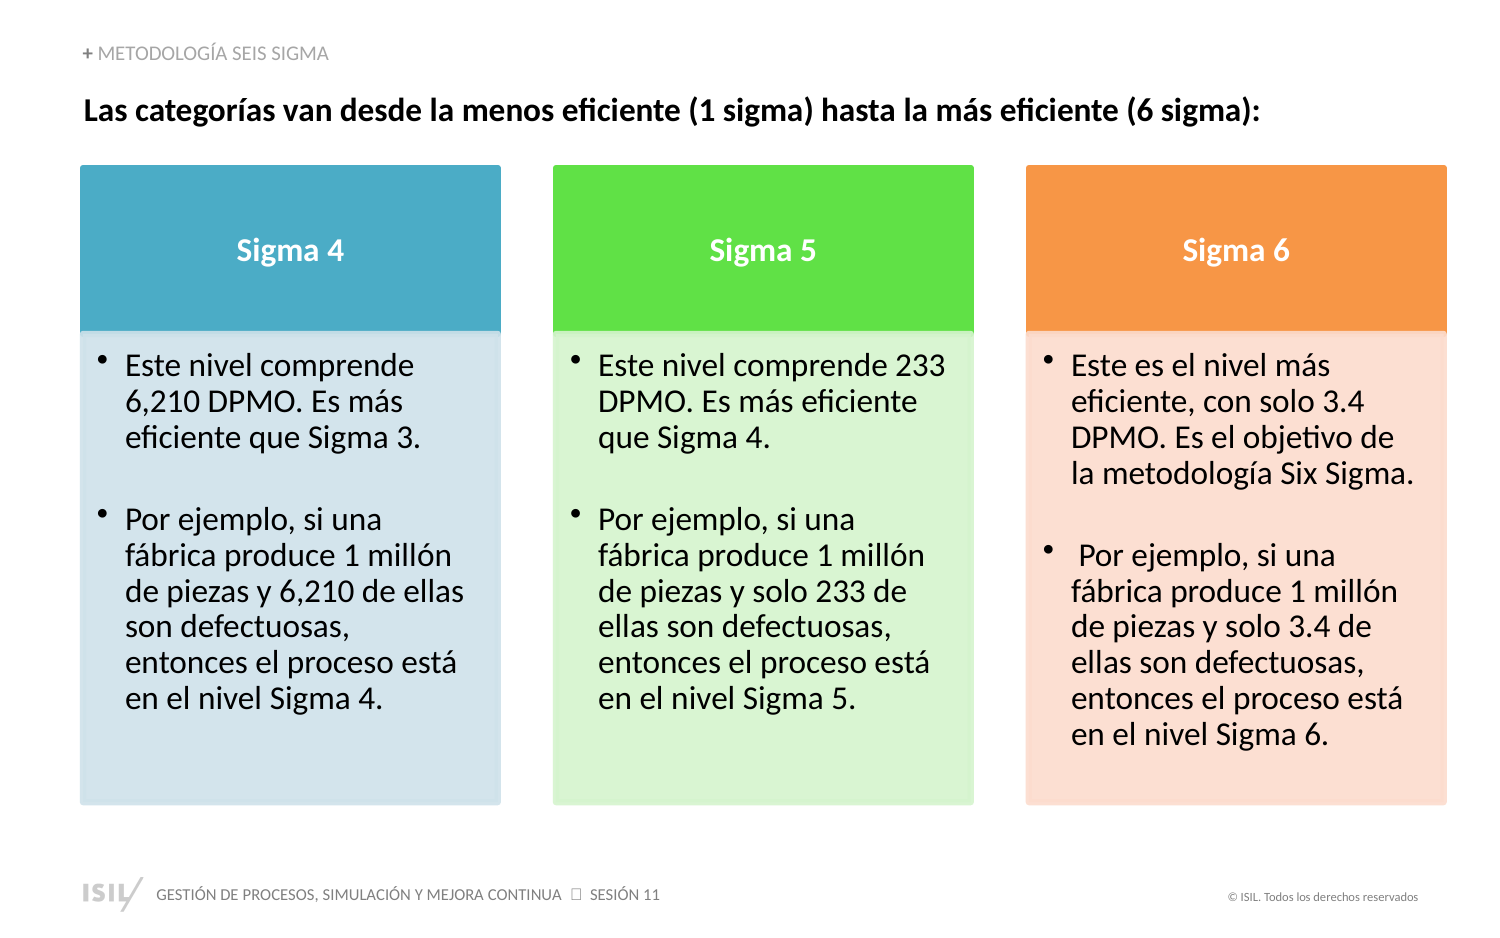

+ METODOLOGÍA SEIS SIGMA
Las categorías van desde la menos eficiente (1 sigma) hasta la más eficiente (6 sigma):
Sigma 4
Este nivel comprende 6,210 DPMO. Es más eficiente que Sigma 3.

Por ejemplo, si una fábrica produce 1 millón de piezas y 6,210 de ellas son defectuosas, entonces el proceso está en el nivel Sigma 4.
Sigma 5
Este nivel comprende 233 DPMO. Es más eficiente que Sigma 4.

Por ejemplo, si una fábrica produce 1 millón de piezas y solo 233 de ellas son defectuosas, entonces el proceso está en el nivel Sigma 5.
Sigma 6
Este es el nivel más eficiente, con solo 3.4 DPMO. Es el objetivo de la metodología Six Sigma.

 Por ejemplo, si una fábrica produce 1 millón de piezas y solo 3.4 de ellas son defectuosas, entonces el proceso está en el nivel Sigma 6.